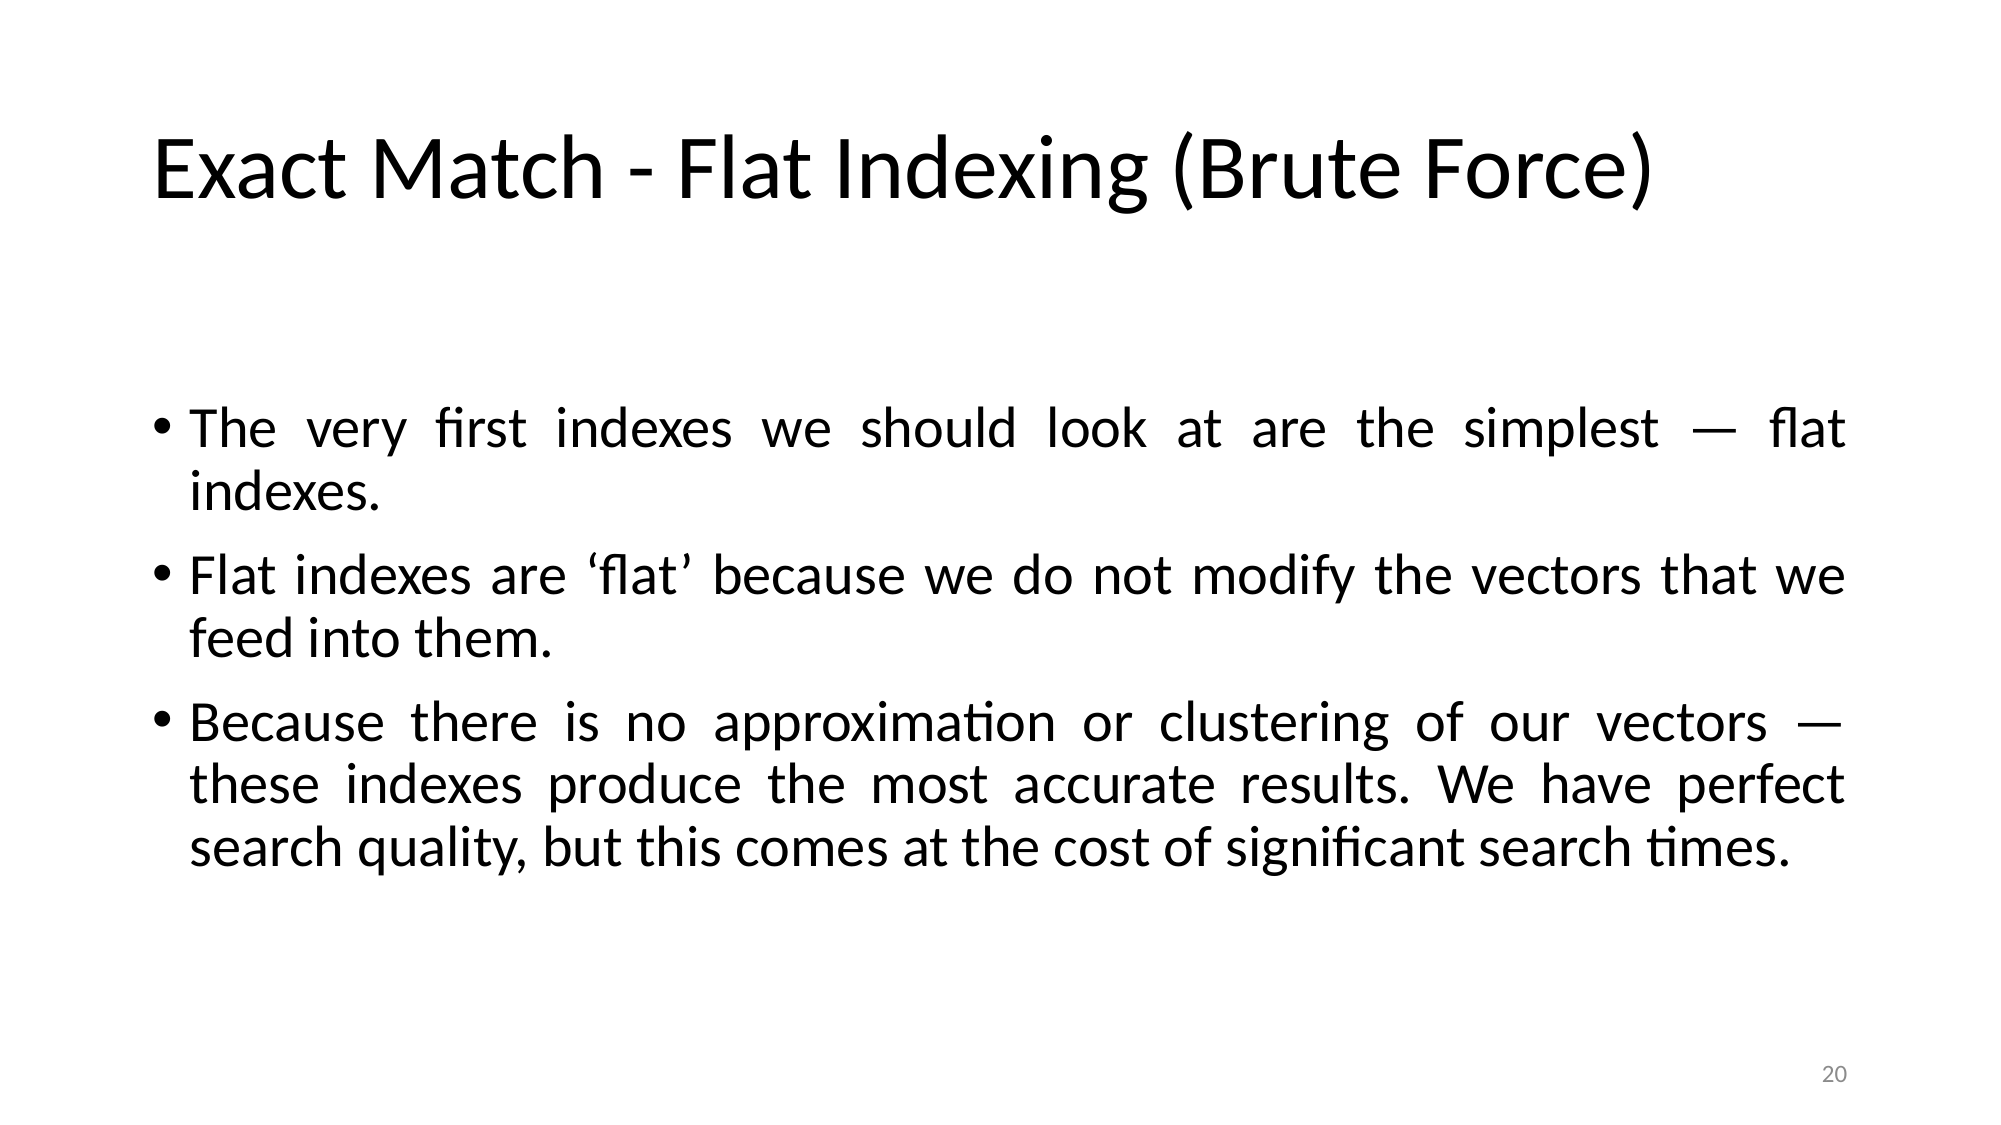

# Exact Match - Flat Indexing (Brute Force)

The very first indexes we should look at are the simplest — flat indexes.
Flat indexes are ‘flat’ because we do not modify the vectors that we feed into them.
Because there is no approximation or clustering of our vectors — these indexes produce the most accurate results. We have perfect search quality, but this comes at the cost of significant search times.
20